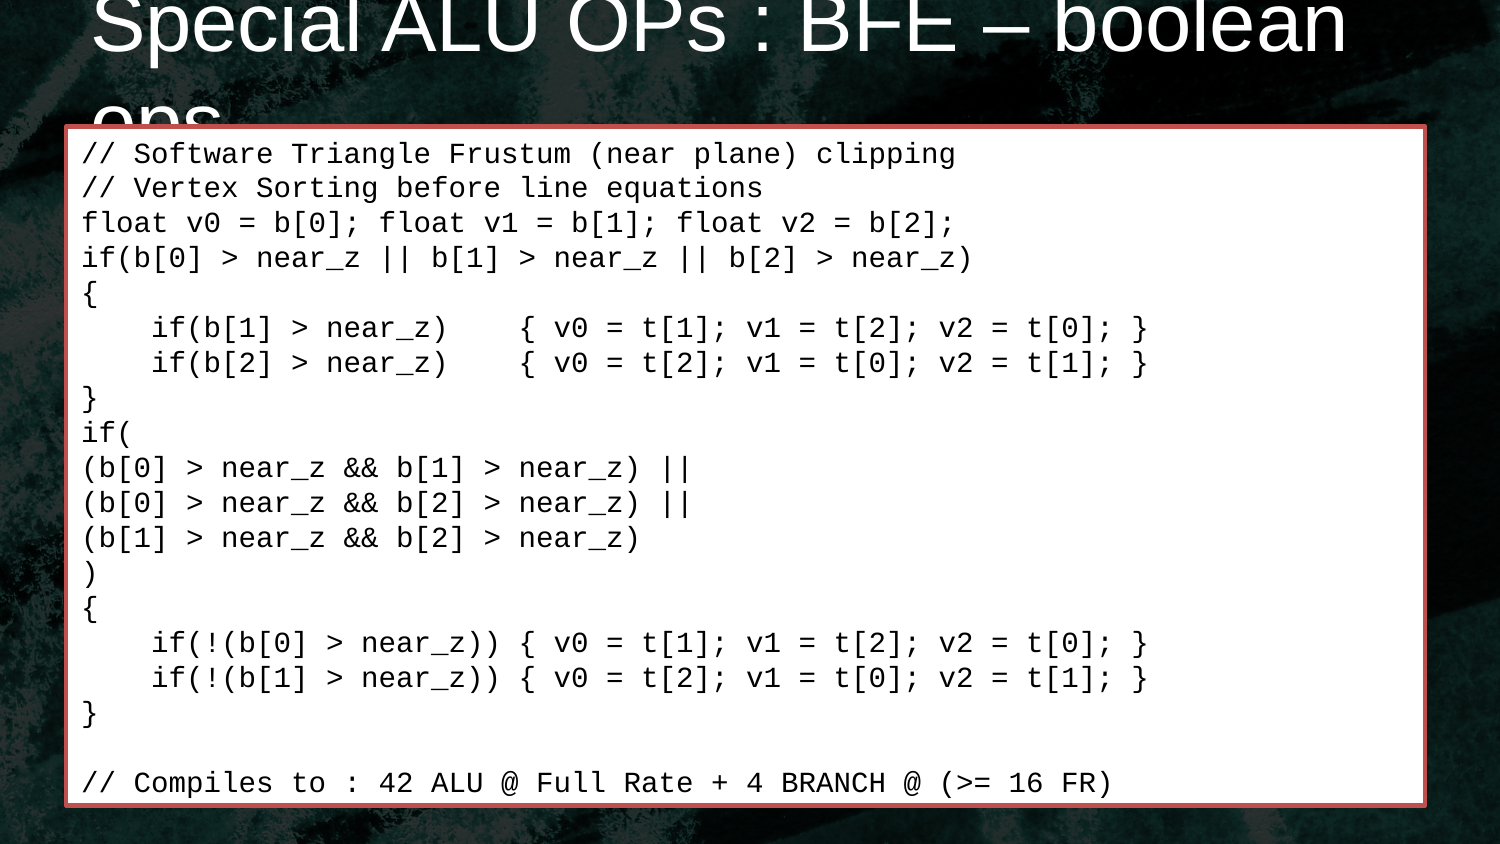

# Special ALU OPs : BFE – boolean ops
// Software Triangle Frustum (near plane) clipping
// Vertex Sorting before line equations
float v0 = b[0]; float v1 = b[1]; float v2 = b[2];
if(b[0] > near_z || b[1] > near_z || b[2] > near_z)
{
    if(b[1] > near_z)    { v0 = t[1]; v1 = t[2]; v2 = t[0]; }
    if(b[2] > near_z)    { v0 = t[2]; v1 = t[0]; v2 = t[1]; }
}
if(
(b[0] > near_z && b[1] > near_z) ||
(b[0] > near_z && b[2] > near_z) ||
(b[1] > near_z && b[2] > near_z)
)
{
    if(!(b[0] > near_z)) { v0 = t[1]; v1 = t[2]; v2 = t[0]; }
    if(!(b[1] > near_z)) { v0 = t[2]; v1 = t[0]; v2 = t[1]; }
}

// Compiles to : 42 ALU @ Full Rate + 4 BRANCH @ (>= 16 FR)